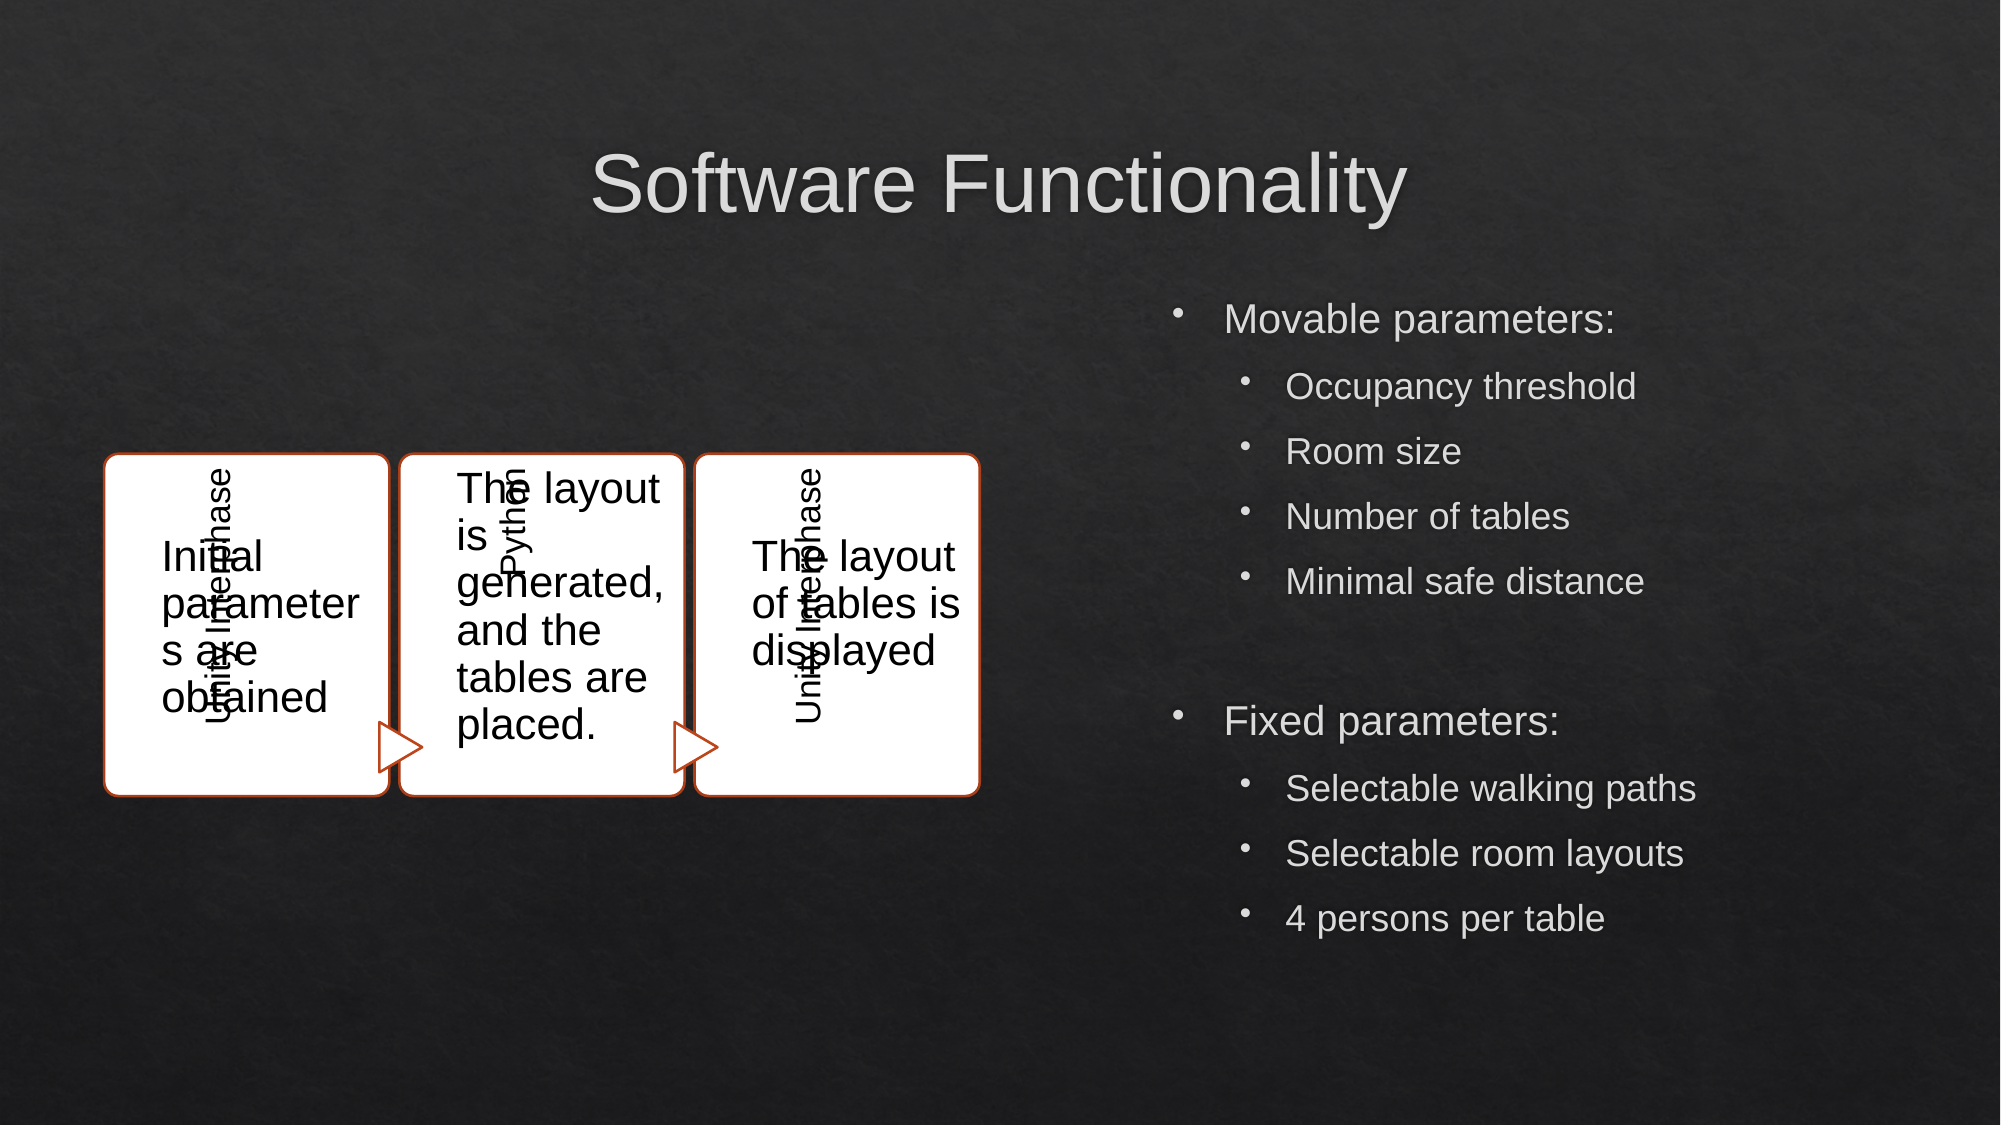

# Software Functionality
Unity Interphase

Initial parameters are obtained
Python
The layout is generated, and the tables are placed.
Unity Interphase

The layout of tables is displayed
Movable parameters:
Occupancy threshold
Room size
Number of tables
Minimal safe distance

Fixed parameters:
Selectable walking paths
Selectable room layouts
4 persons per table